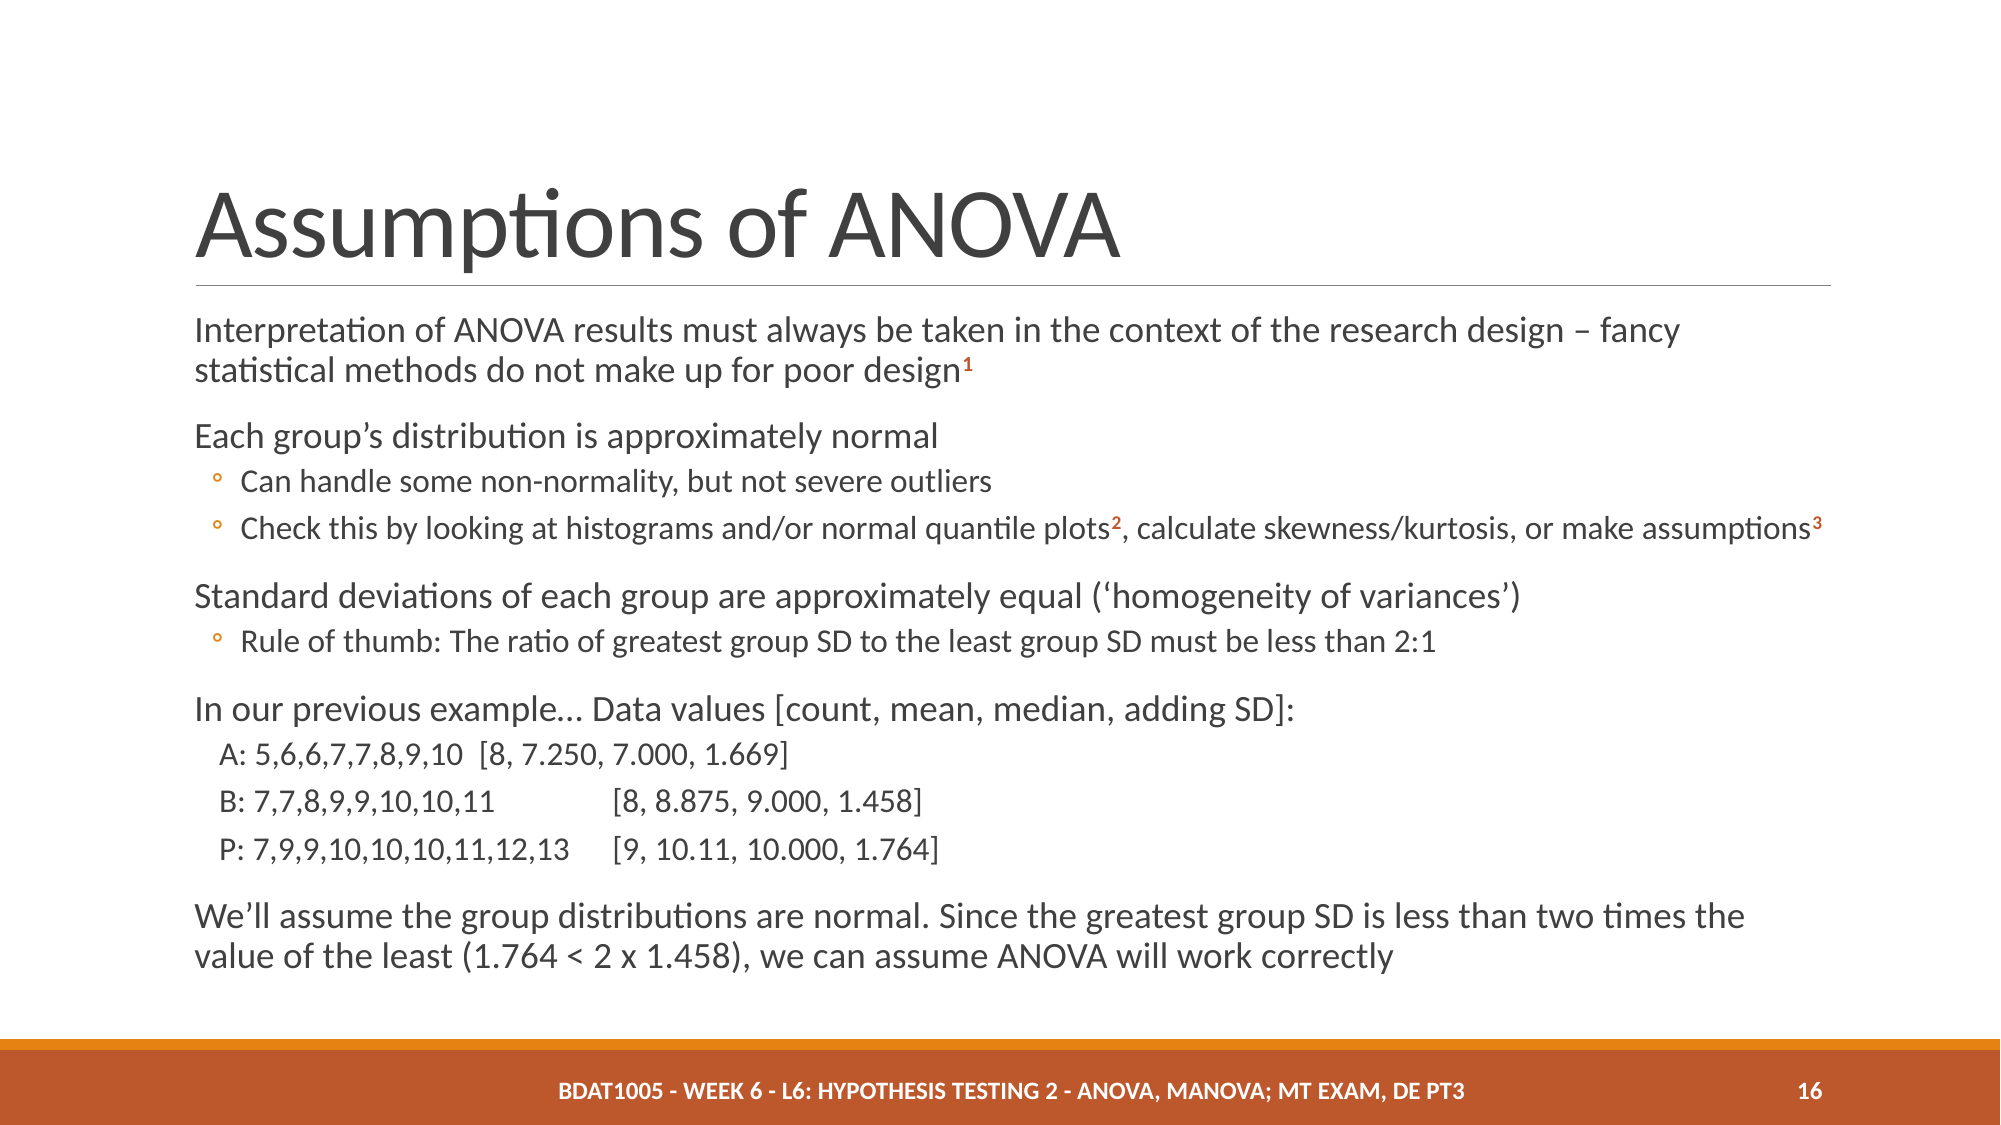

# Assumptions of ANOVA
Interpretation of ANOVA results must always be taken in the context of the research design – fancy statistical methods do not make up for poor design1
Each group’s distribution is approximately normal
Can handle some non-normality, but not severe outliers
Check this by looking at histograms and/or normal quantile plots2, calculate skewness/kurtosis, or make assumptions3
Standard deviations of each group are approximately equal (‘homogeneity of variances’)
Rule of thumb: The ratio of greatest group SD to the least group SD must be less than 2:1
In our previous example… Data values [count, mean, median, adding SD]:
	 A: 5,6,6,7,7,8,9,10		[8, 7.250, 7.000, 1.669]
	 B: 7,7,8,9,9,10,10,11	[8, 8.875, 9.000, 1.458]
	 P: 7,9,9,10,10,10,11,12,13	[9, 10.11, 10.000, 1.764]
We’ll assume the group distributions are normal. Since the greatest group SD is less than two times the value of the least (1.764 < 2 x 1.458), we can assume ANOVA will work correctly

BDAT1005 - Week 6 - L6: Hypothesis Testing 2 - ANOVA, MANOVA; MT Exam, DE pt3
16